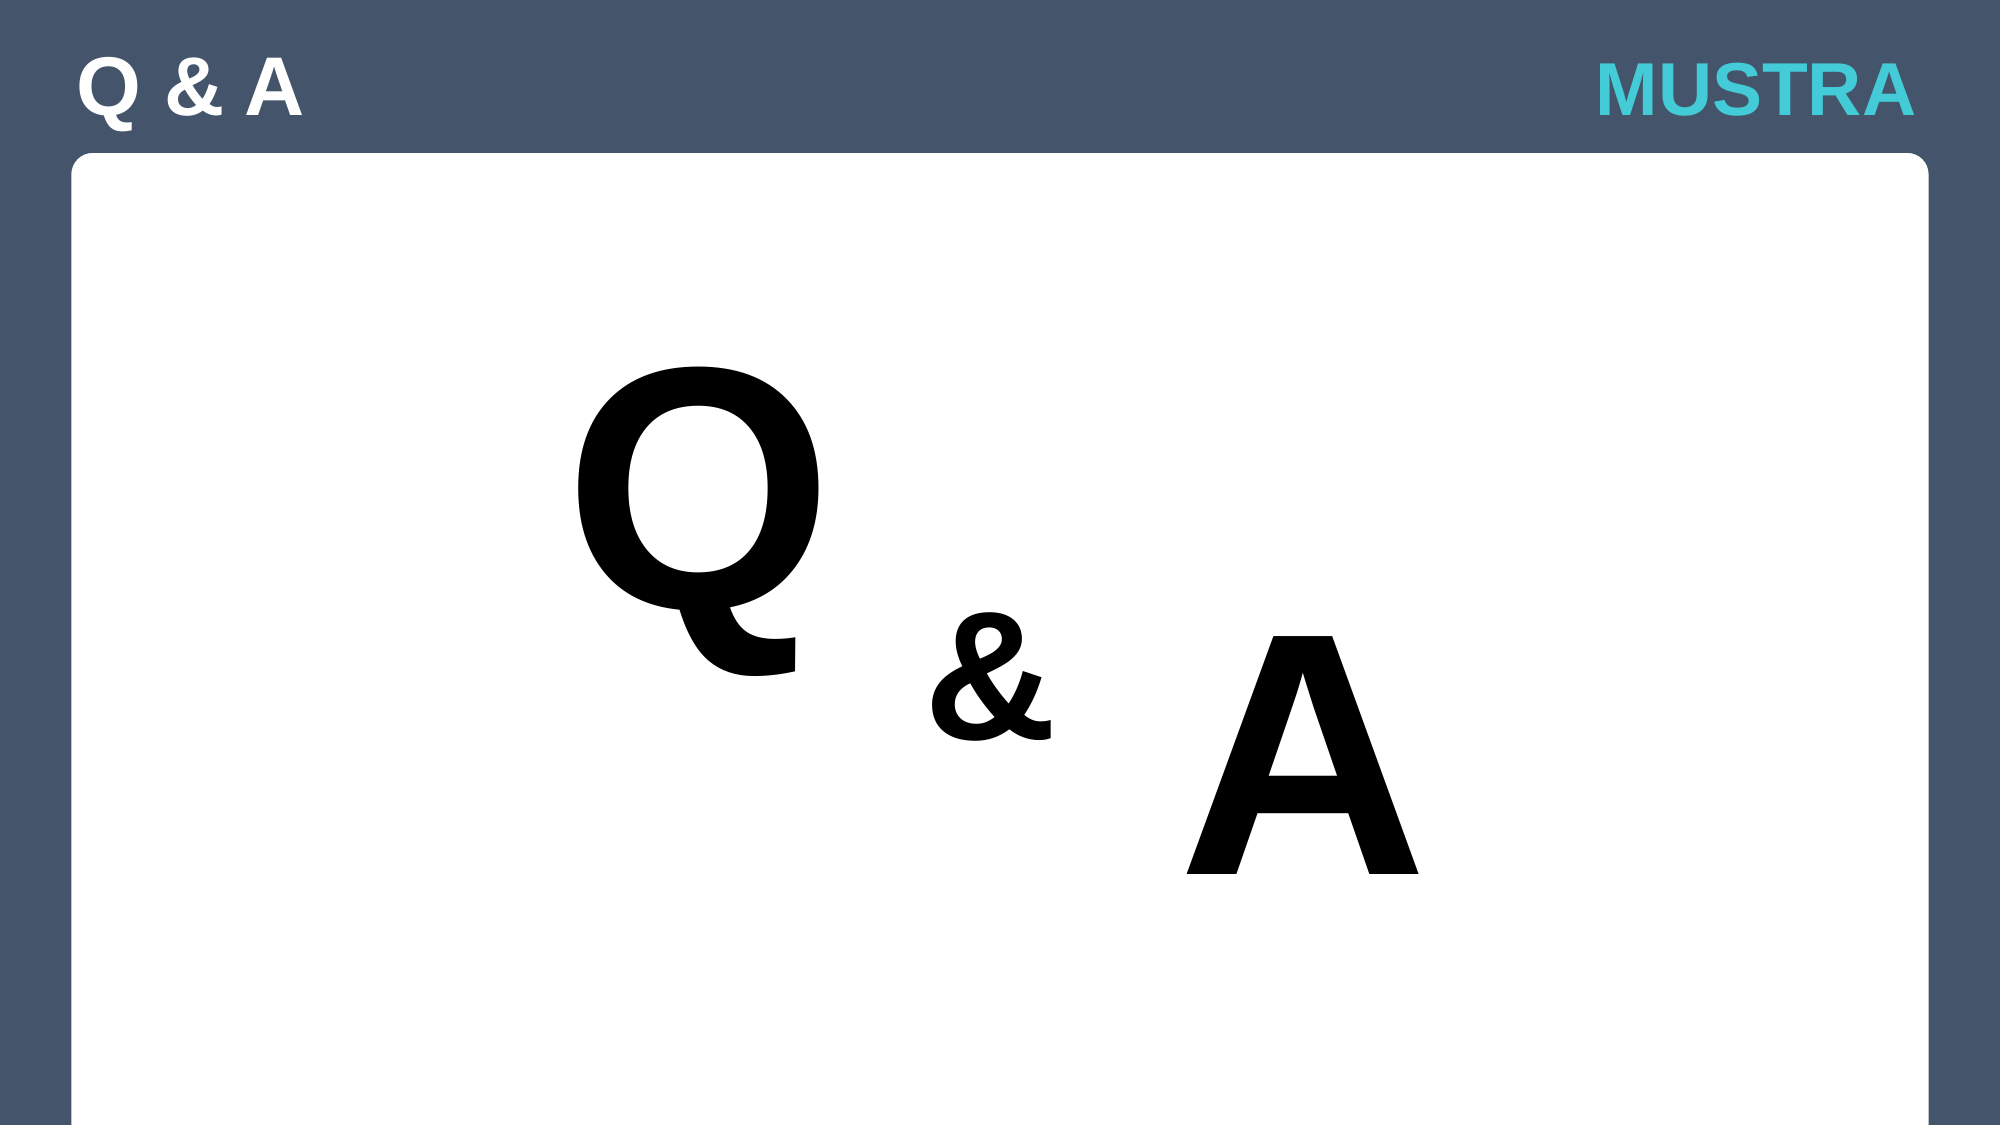

Q & A
MUSTRA

Q
A
&